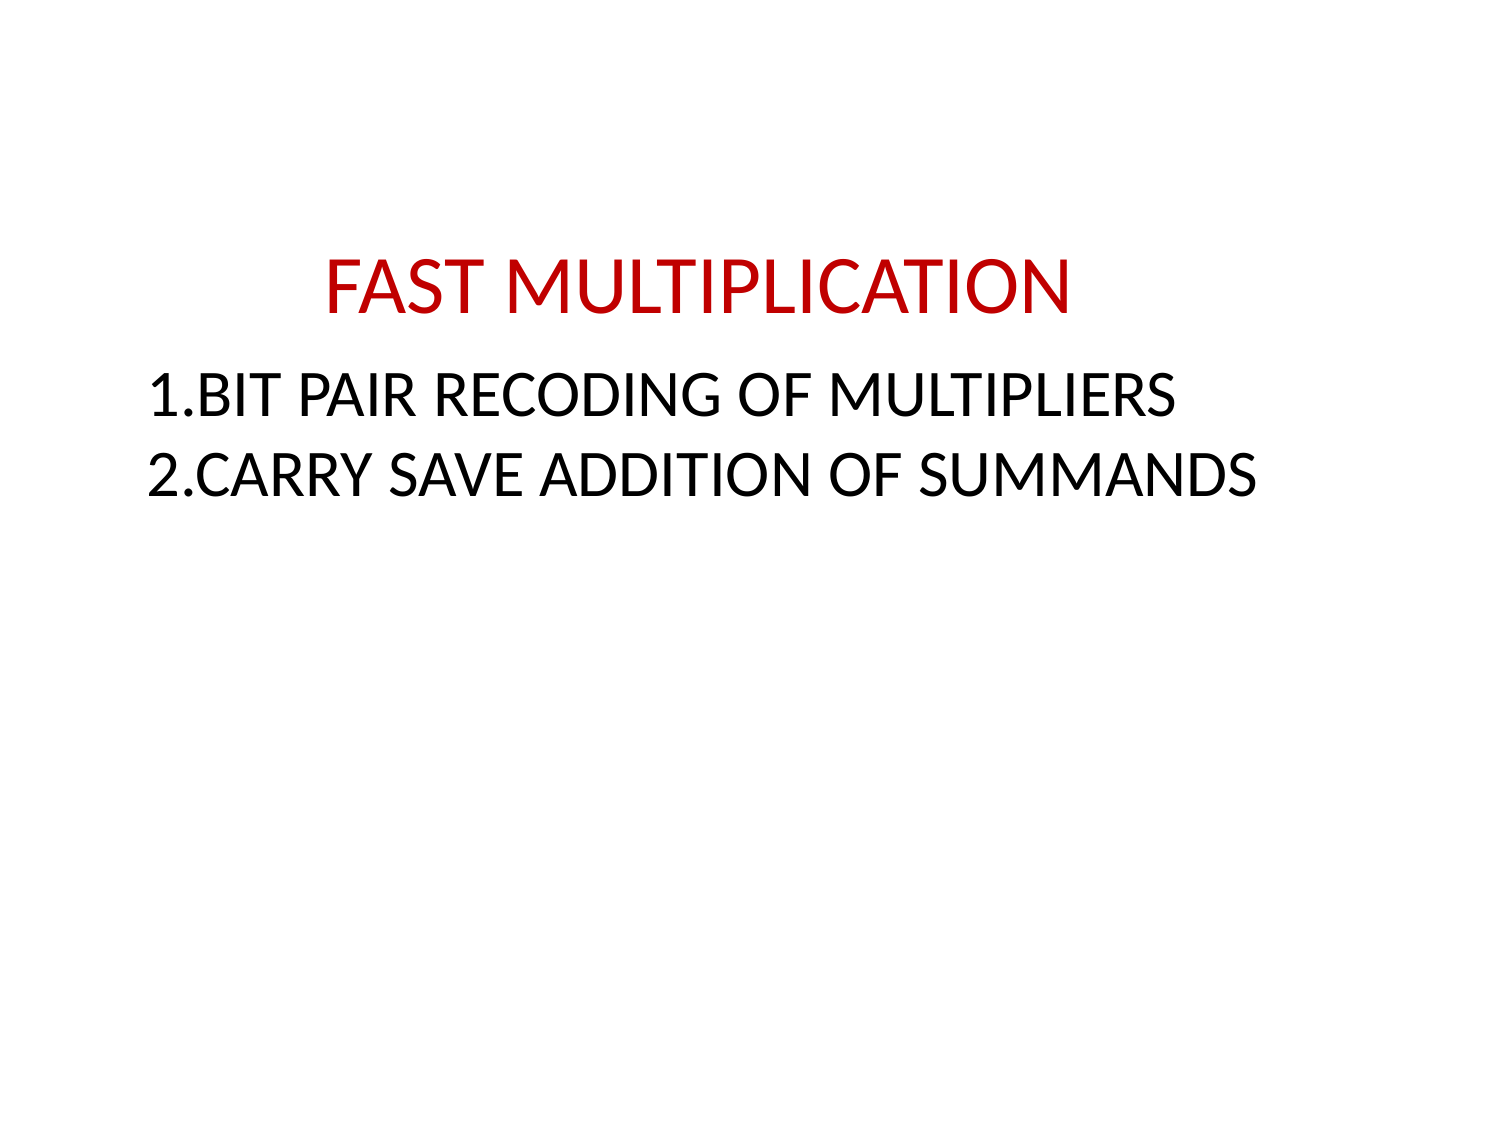

# FAST MULTIPLICATION
1.BIT PAIR RECODING OF MULTIPLIERS
2.CARRY SAVE ADDITION OF SUMMANDS